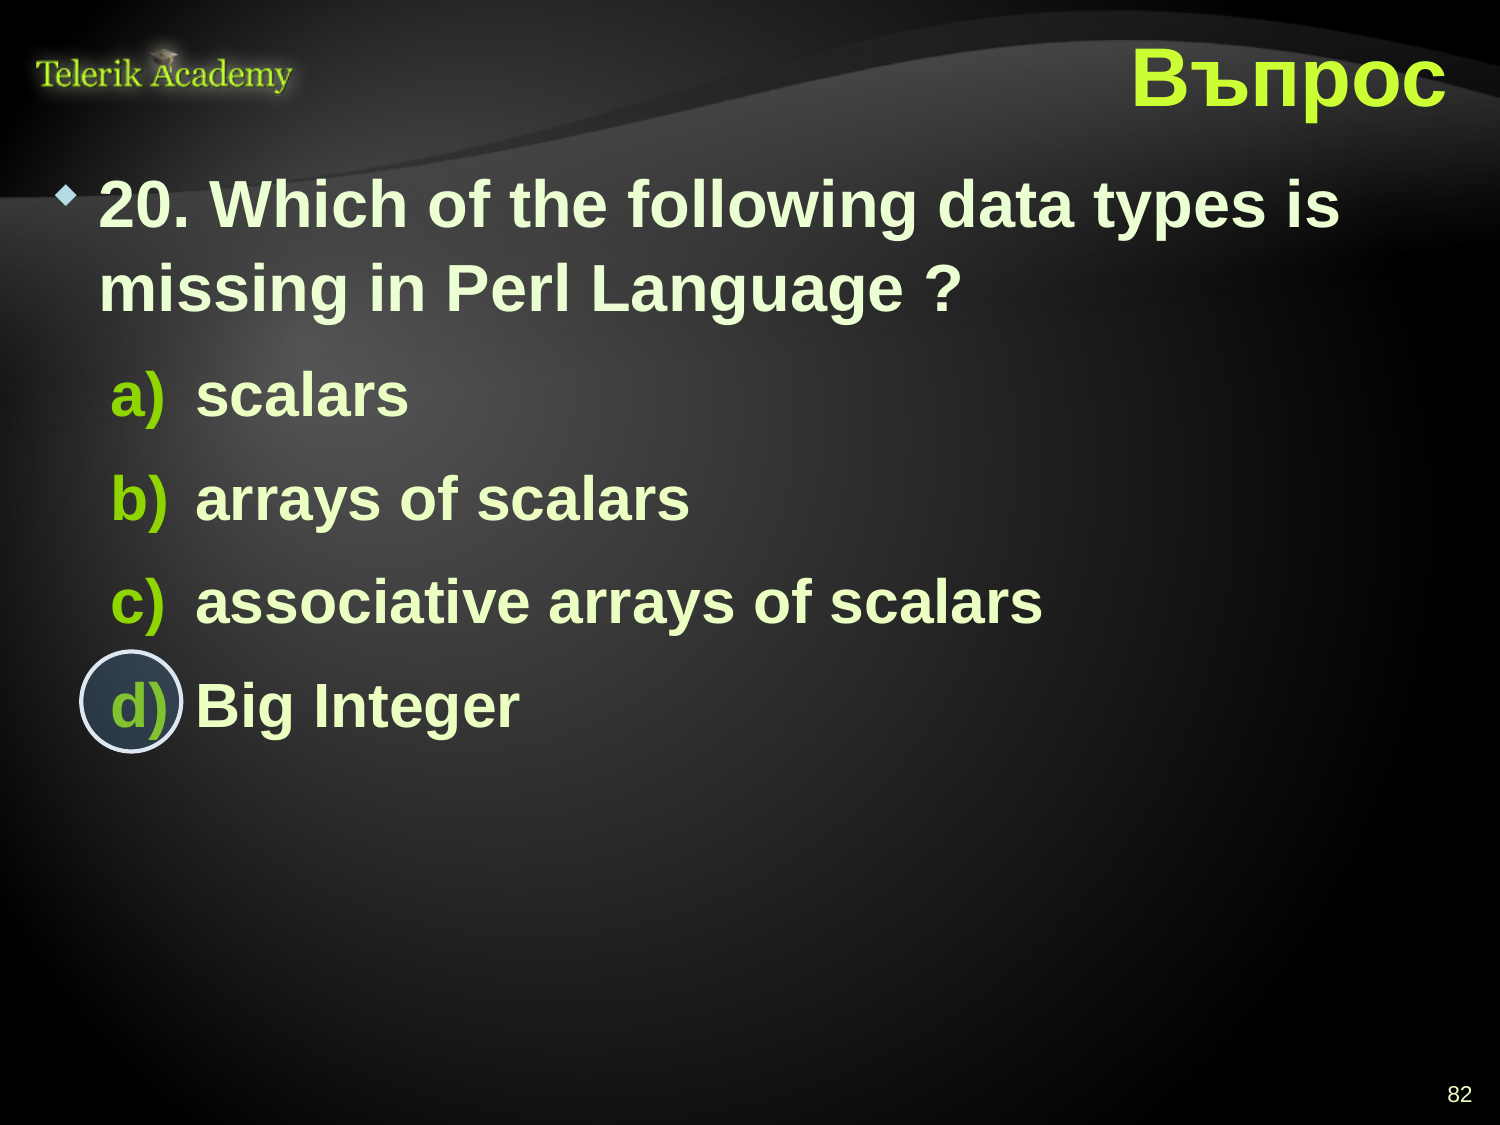

# Въпрос
20. Which of the following data types is missing in Perl Language ?
scalars
arrays of scalars
associative arrays of scalars
Big Integer

82